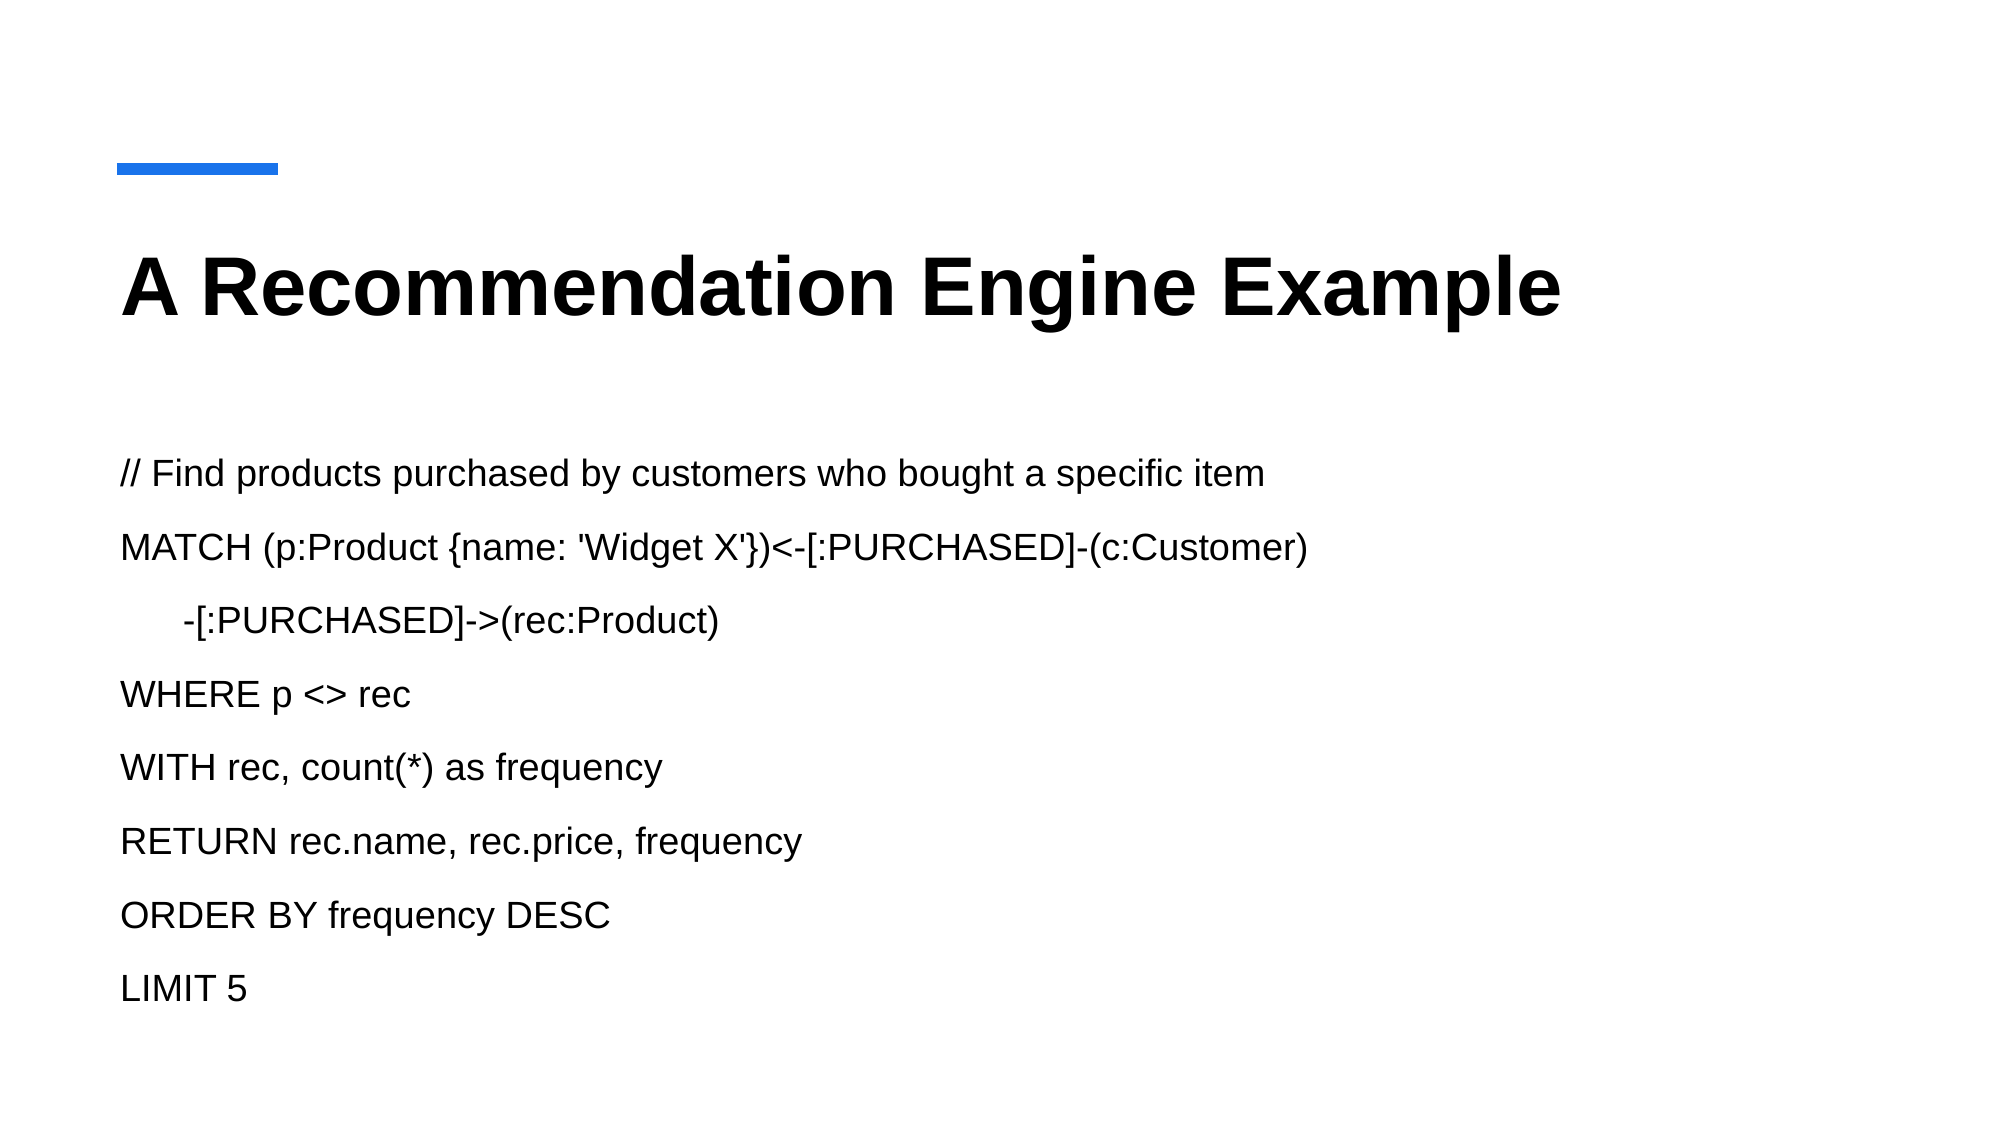

# A Recommendation Engine Example
// Find products purchased by customers who bought a specific item
MATCH (p:Product {name: 'Widget X'})<-[:PURCHASED]-(c:Customer)
      -[:PURCHASED]->(rec:Product)
WHERE p <> rec
WITH rec, count(*) as frequency
RETURN rec.name, rec.price, frequency
ORDER BY frequency DESC
LIMIT 5